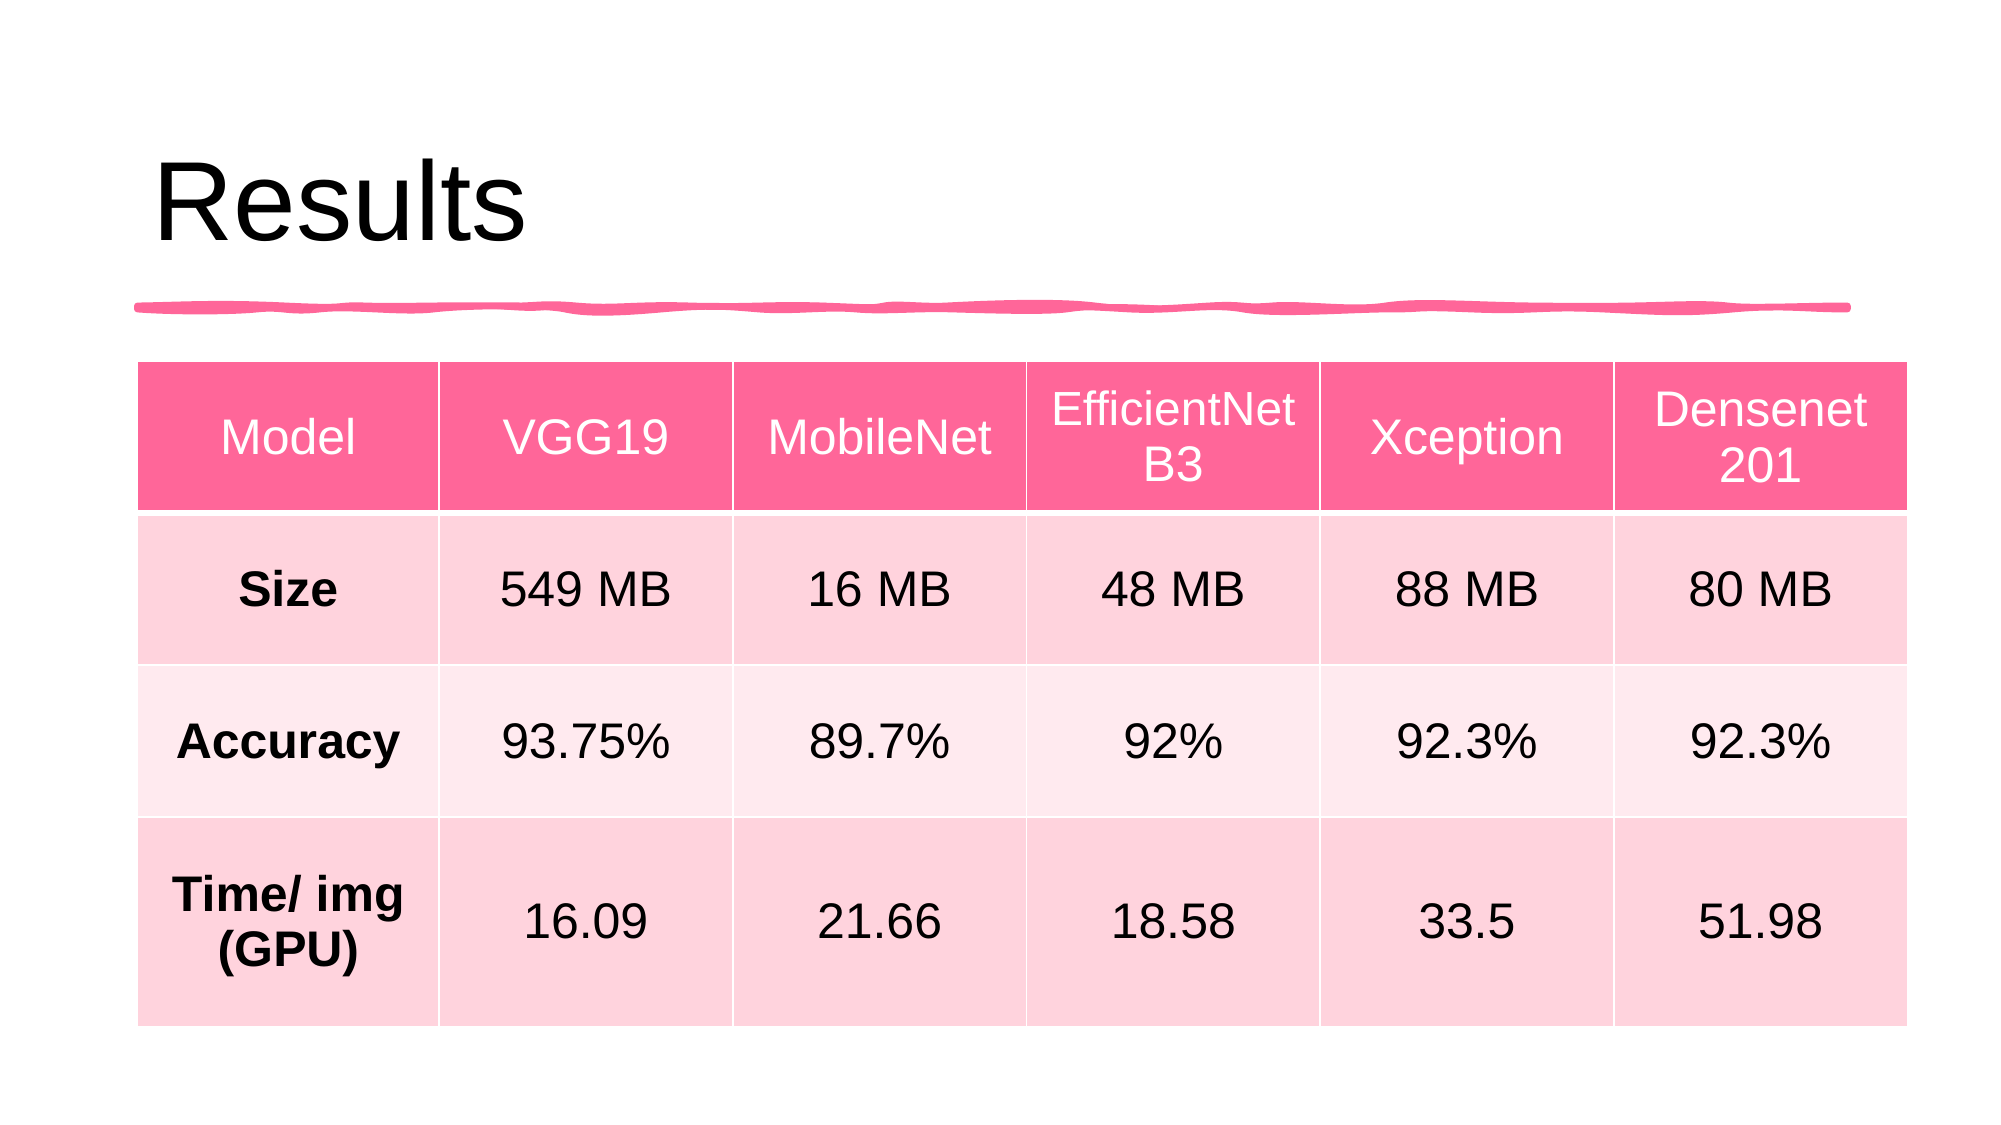

# Results

| Model | VGG19 | MobileNet​ | EfficientNet B3 | Xception | Densenet 201​ |
| --- | --- | --- | --- | --- | --- |
| Size​ | 549 MB​ | 16 MB​ | 48 MB​ | 88 MB​ | 80 MB​ |
| Accuracy​ | 93.75% | 89.7%​ | 92% | 92.3% | 92.3% |
| Time/ img (GPU)​ | 16.09​ | 21.66​ | 18.58​ | 33.5​ | 51.98​ |